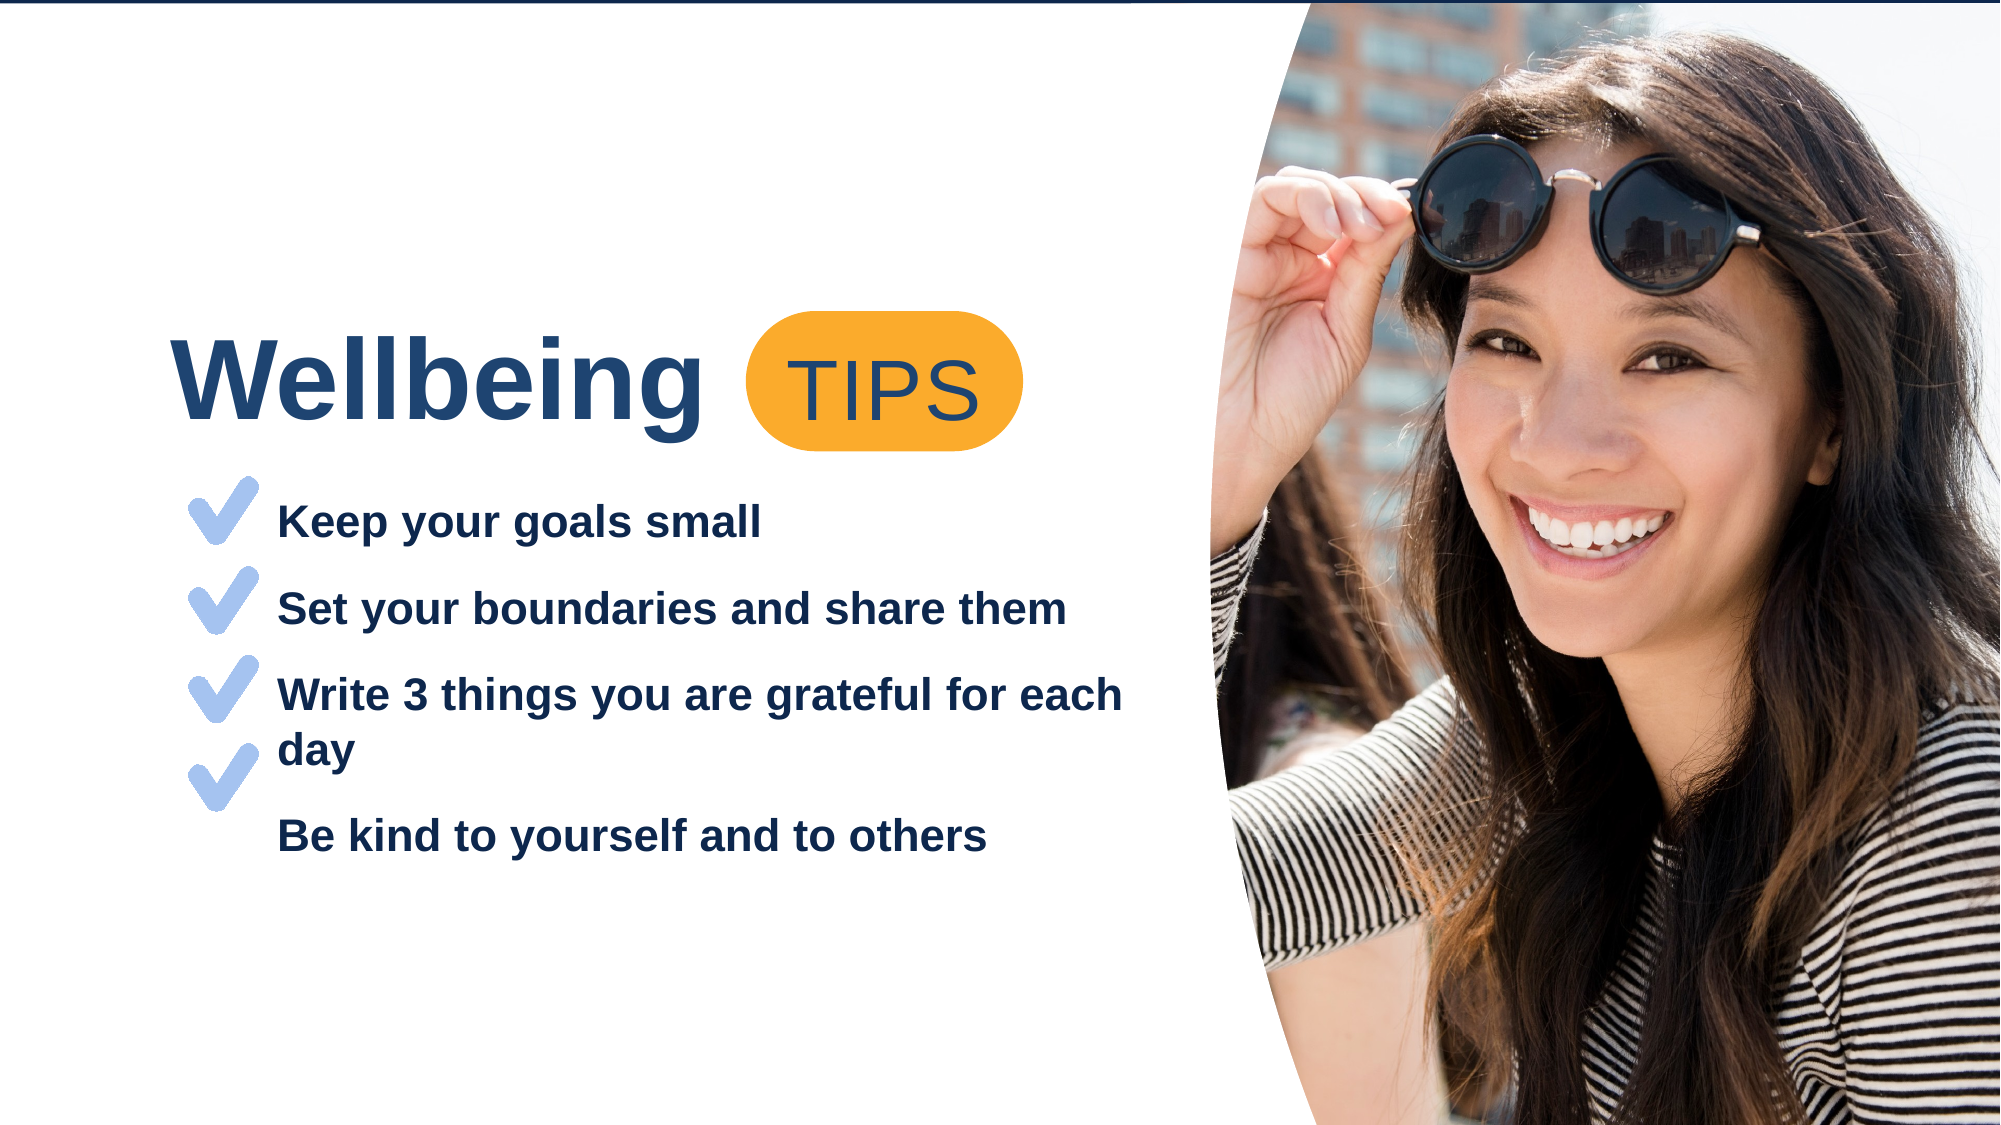

TIPS
# Wellbeing

Keep your goals small
Set your boundaries and share them
Write 3 things you are grateful for each day
Be kind to yourself and to others